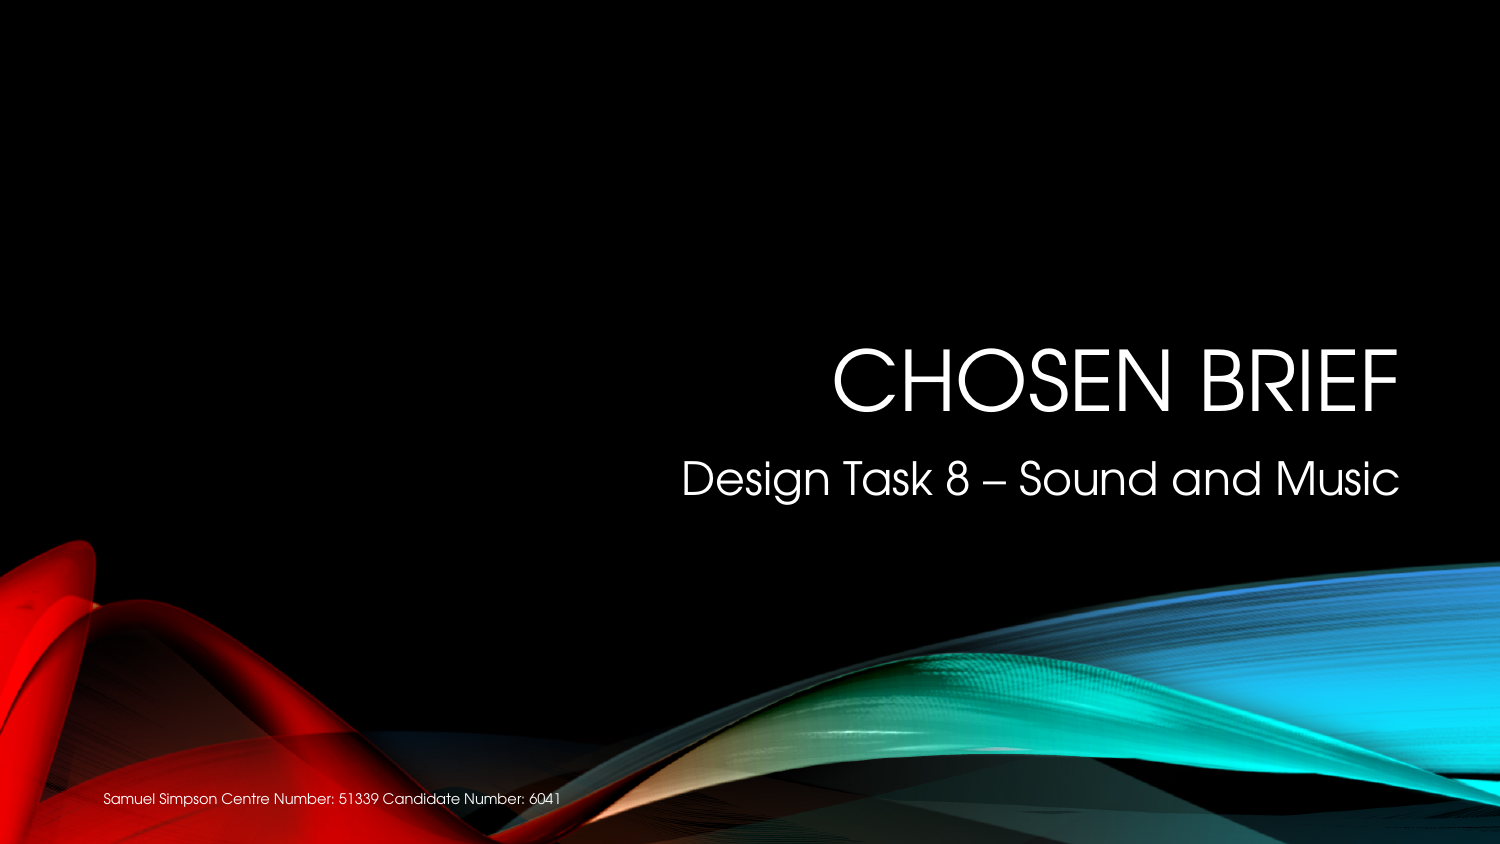

# Chosen Brief
Design Task 8 – Sound and Music
Samuel Simpson Centre Number: 51339 Candidate Number: 6041